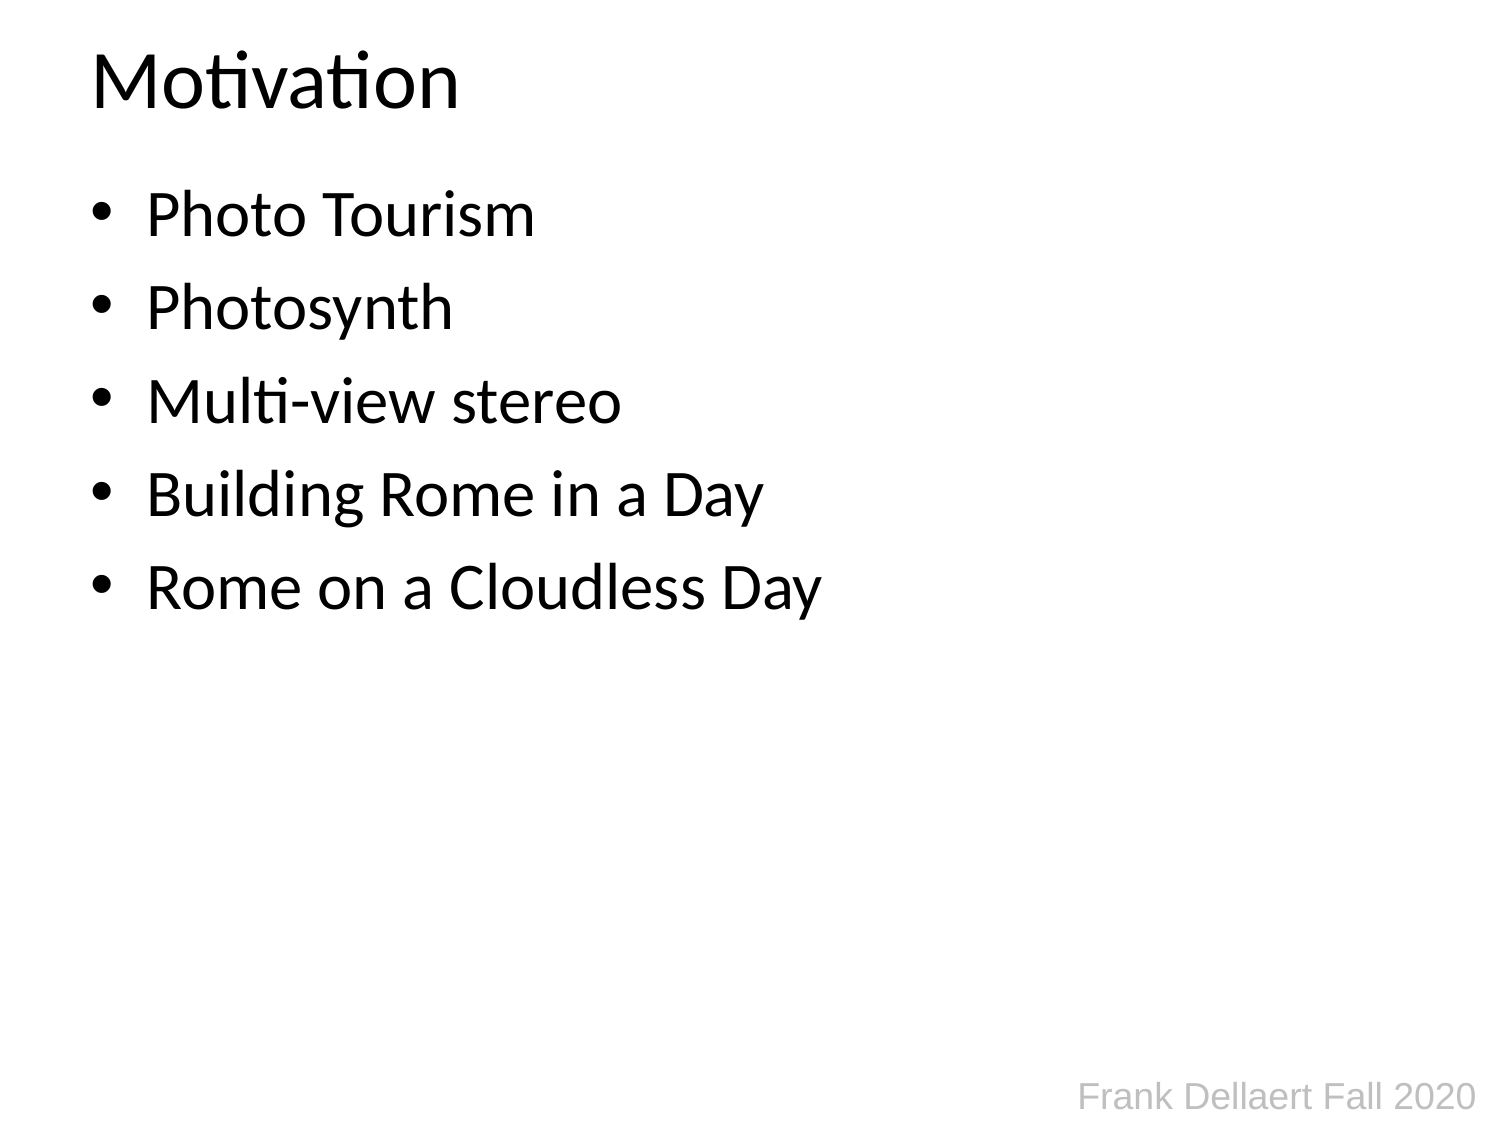

# Motivation
Photo Tourism
Photosynth
Multi-view stereo
Building Rome in a Day
Rome on a Cloudless Day